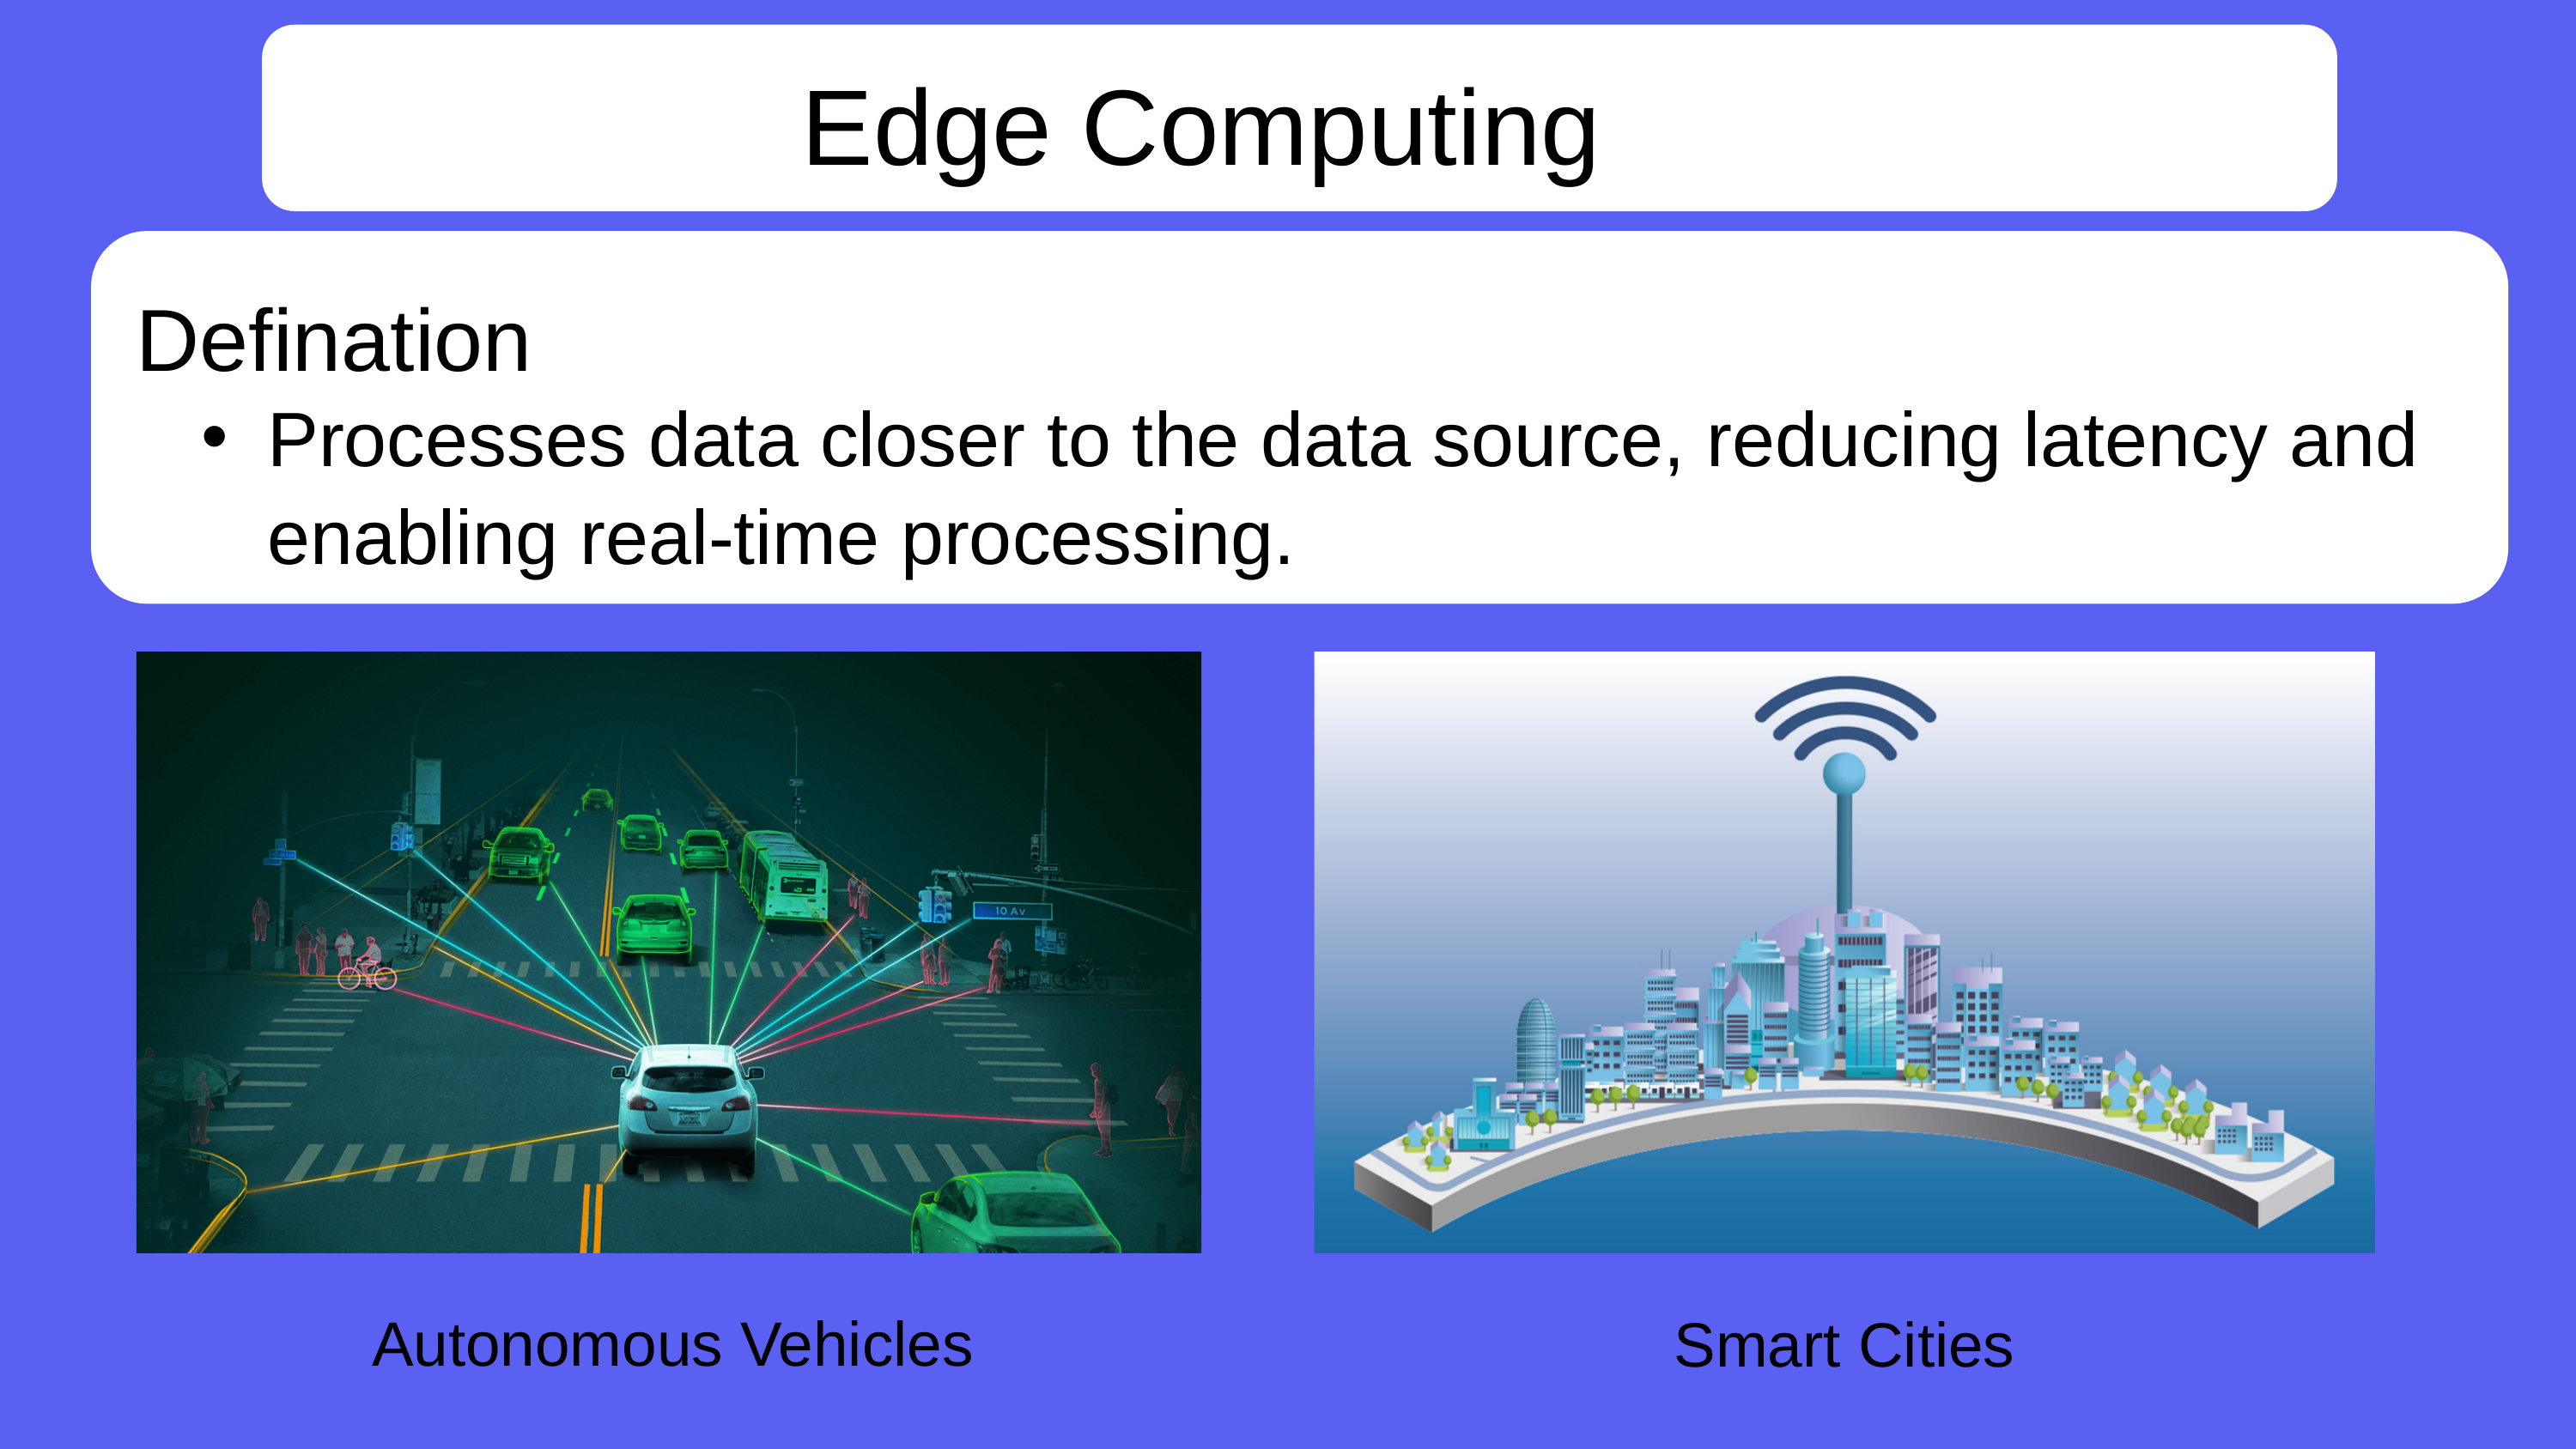

Edge Computing

Defination
Processes data closer to the data source, reducing latency and enabling real-time processing.

Autonomous Vehicles
Smart Cities